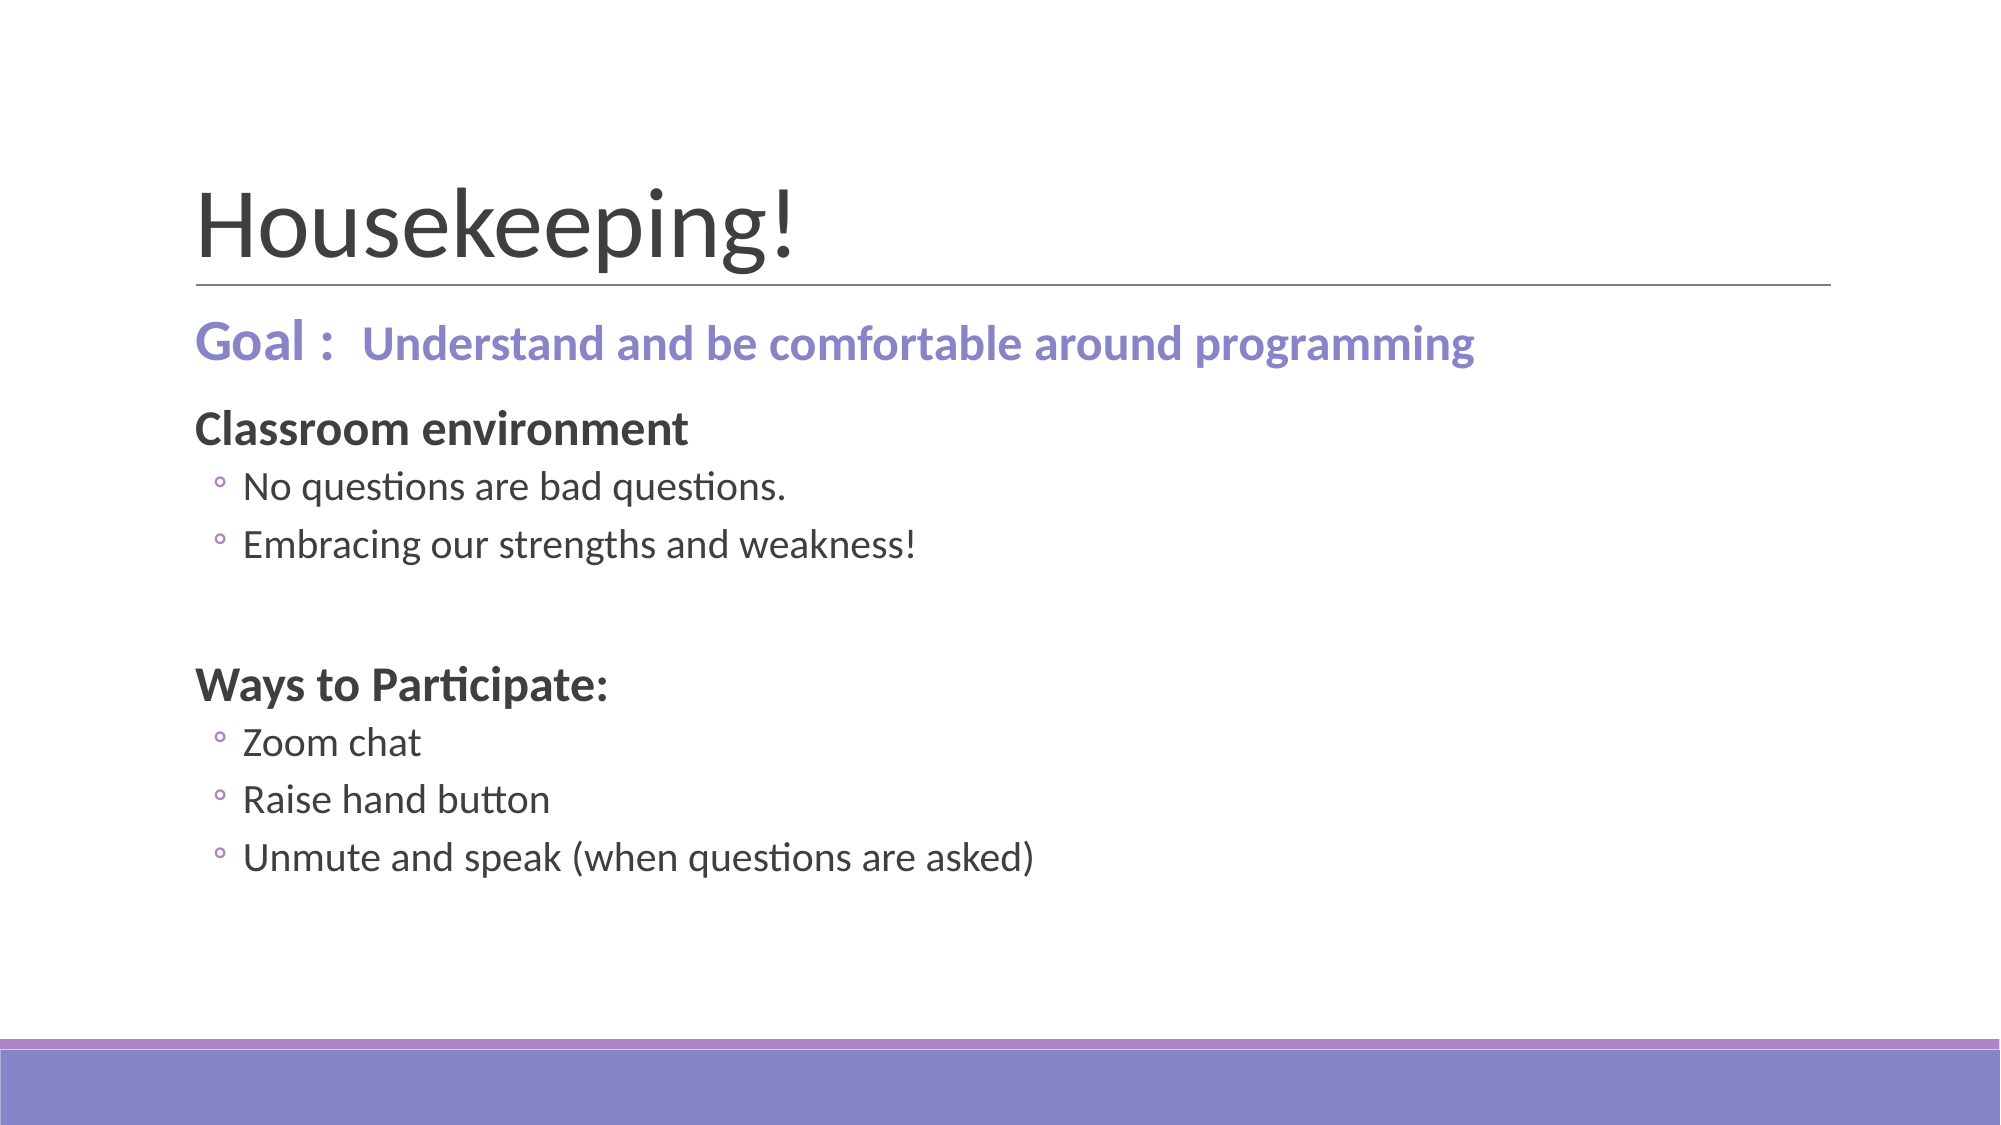

# Housekeeping!
Goal :  Understand and be comfortable around programming
Classroom environment
No questions are bad questions.
Embracing our strengths and weakness!

Ways to Participate:
Zoom chat
Raise hand button
Unmute and speak (when questions are asked)